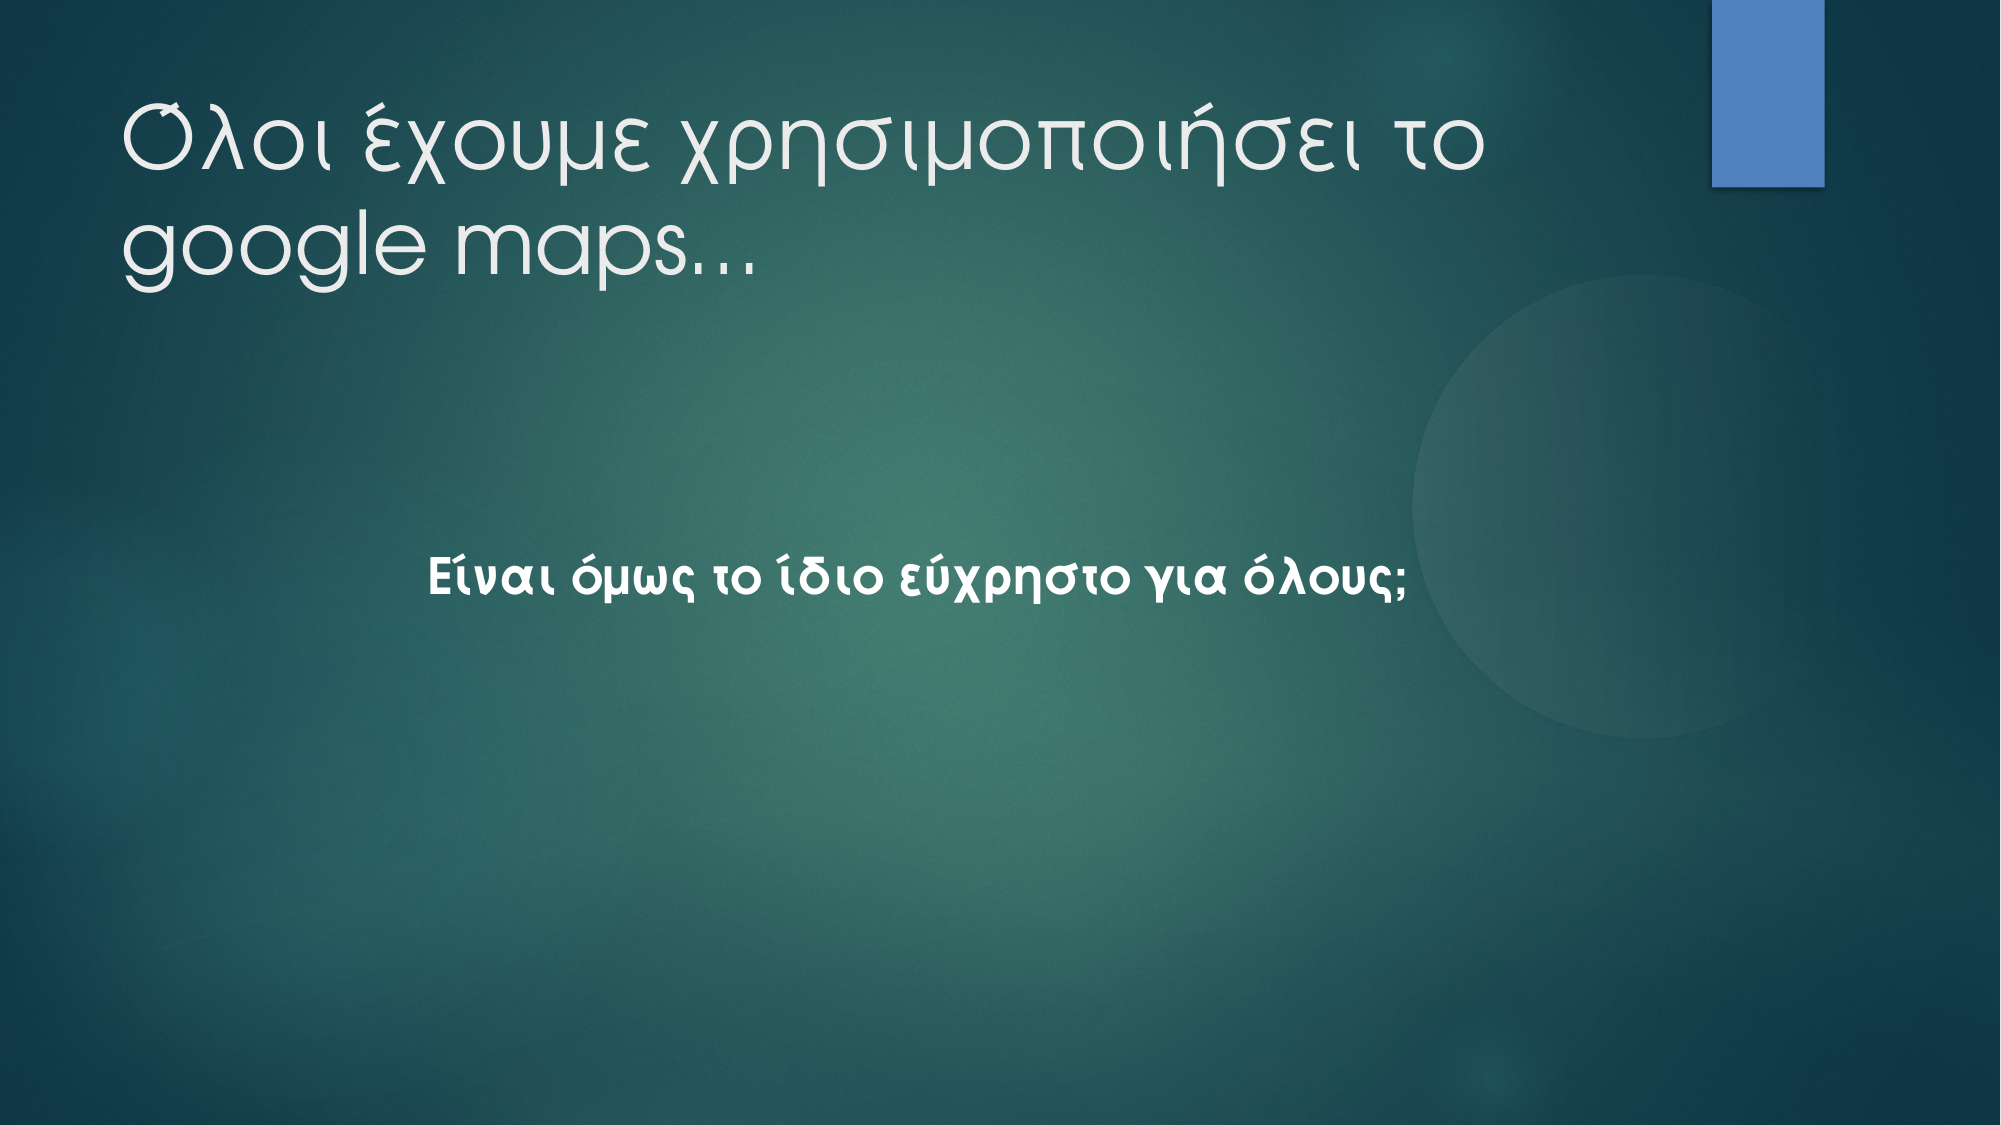

Όλοι έχουμε χρησιμοποιήσει το google maps…

    Είναι όμως το ίδιο εύχρηστο για όλους;